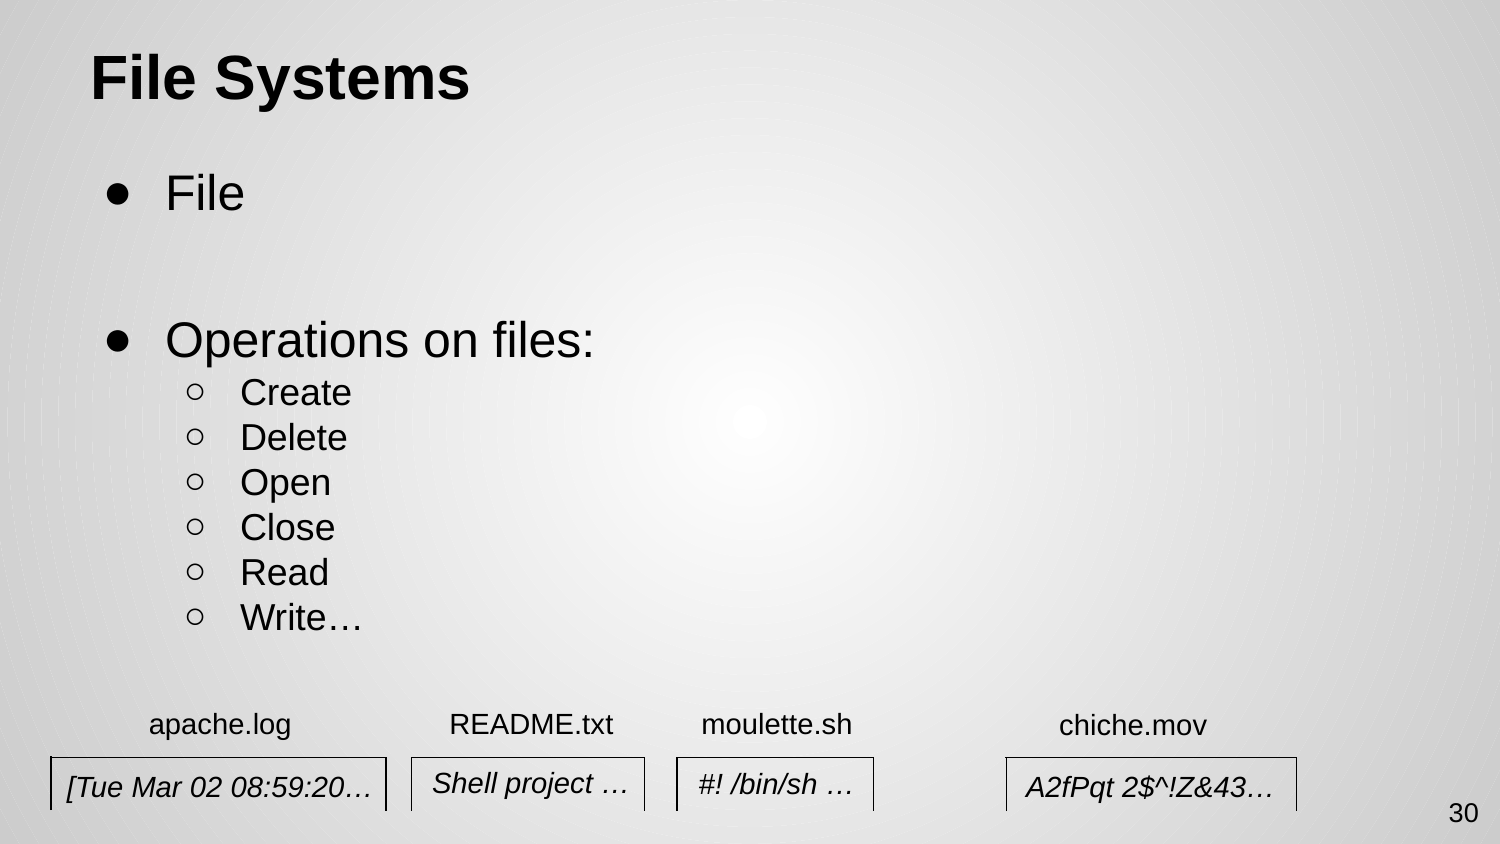

# File Systems
File

Operations on files:
Create
Delete
Open
Close
Read
Write…
apache.log
moulette.sh
README.txt
chiche.mov
Shell project …
#! /bin/sh …
[Tue Mar 02 08:59:20…
A2fPqt 2$^!Z&43…
30